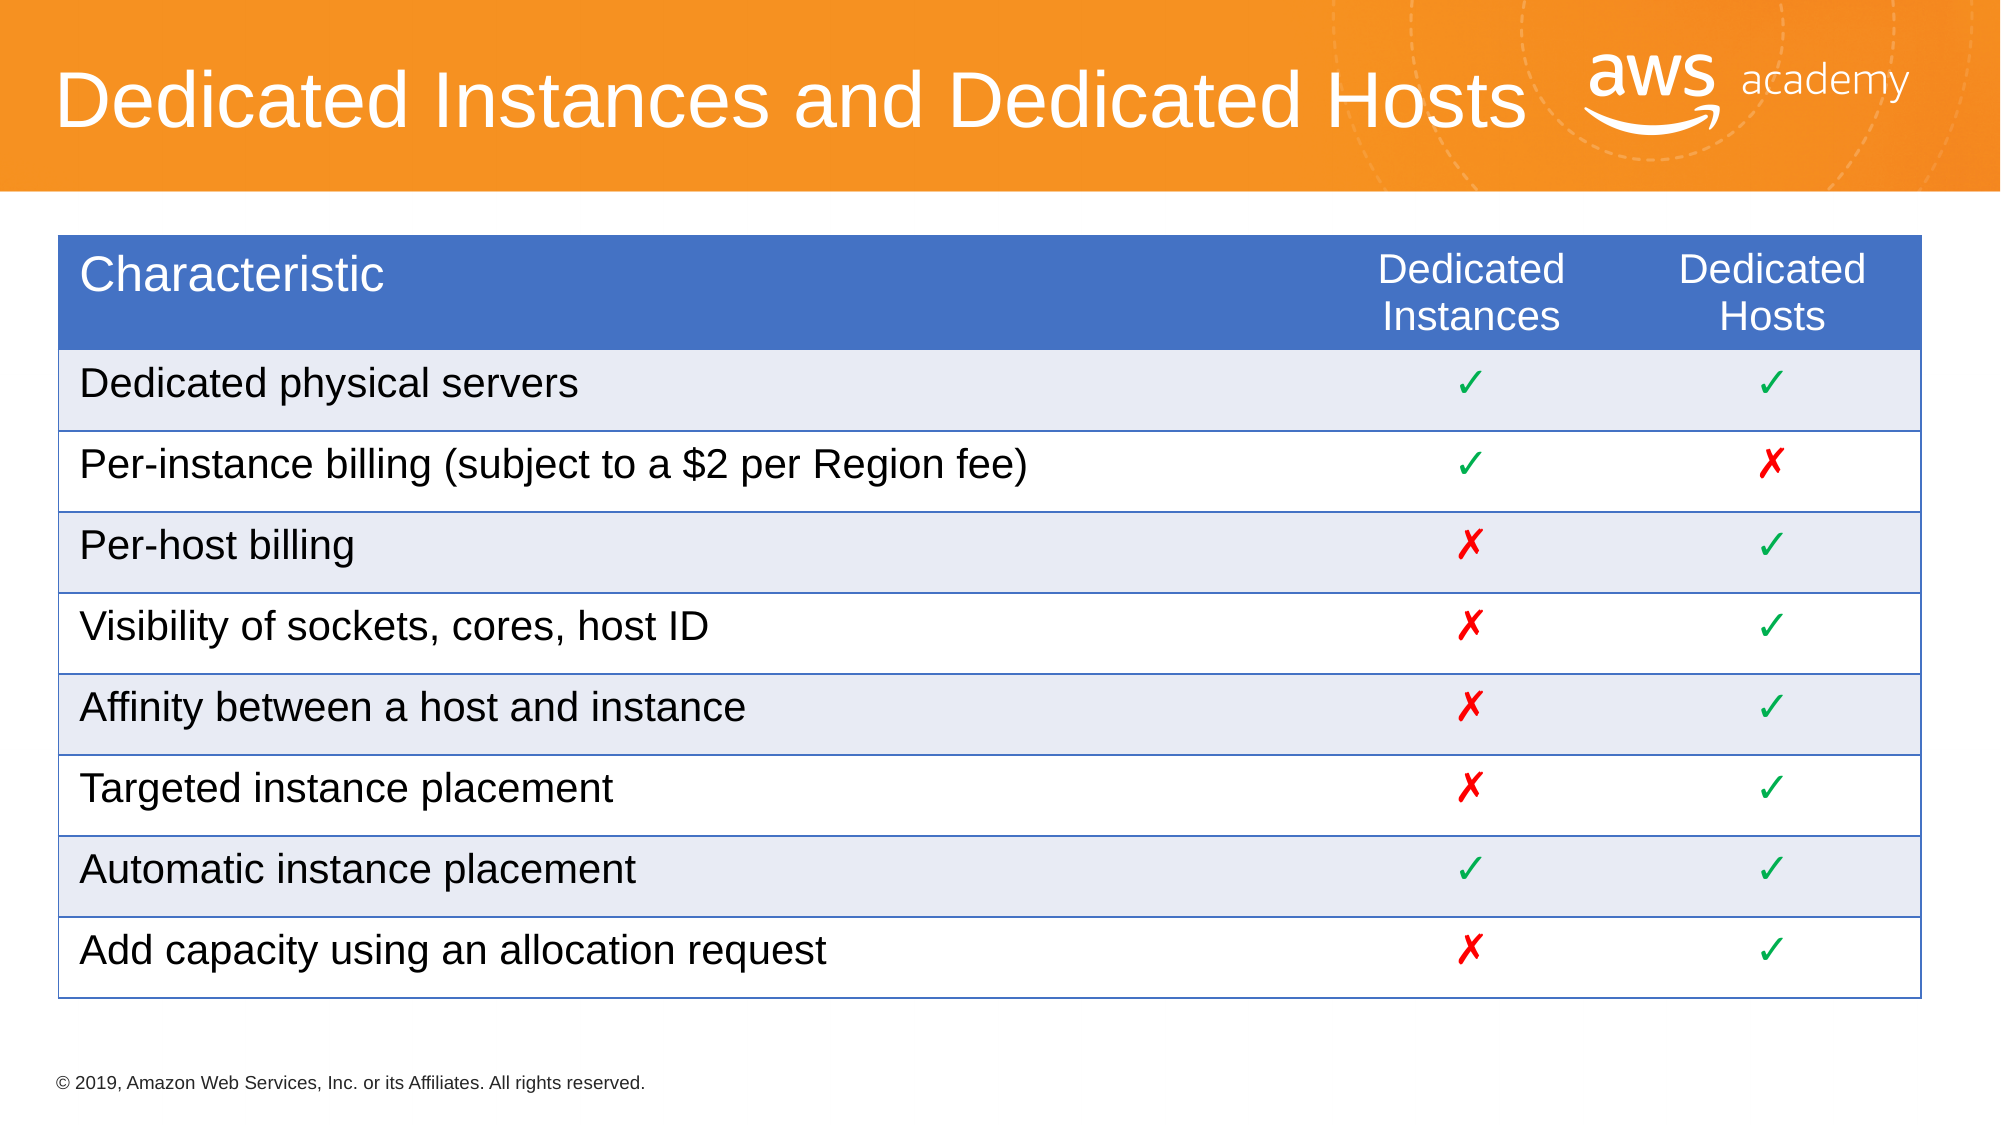

# Dedicated Instances and Dedicated Hosts
| Characteristic | Dedicated Instances | Dedicated Hosts |
| --- | --- | --- |
| Dedicated physical servers | ✓ | ✓ |
| Per-instance billing (subject to a $2 per Region fee) | ✓ | ✗ |
| Per-host billing | ✗ | ✓ |
| Visibility of sockets, cores, host ID | ✗ | ✓ |
| Affinity between a host and instance | ✗ | ✓ |
| Targeted instance placement | ✗ | ✓ |
| Automatic instance placement | ✓ | ✓ |
| Add capacity using an allocation request | ✗ | ✓ |